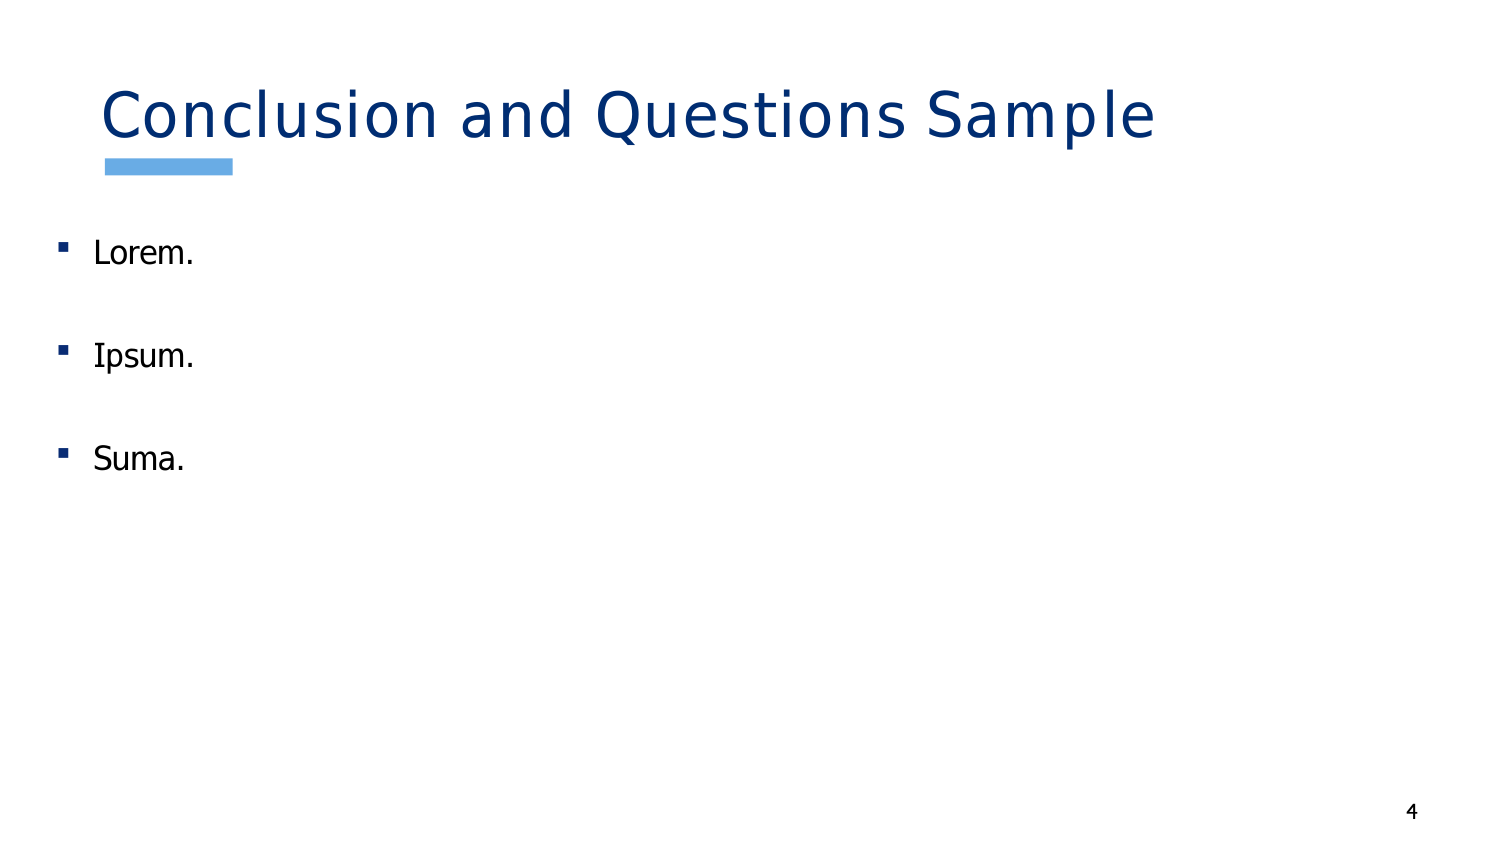

# Conclusion and Questions Sample
Lorem.

Ipsum.

Suma.